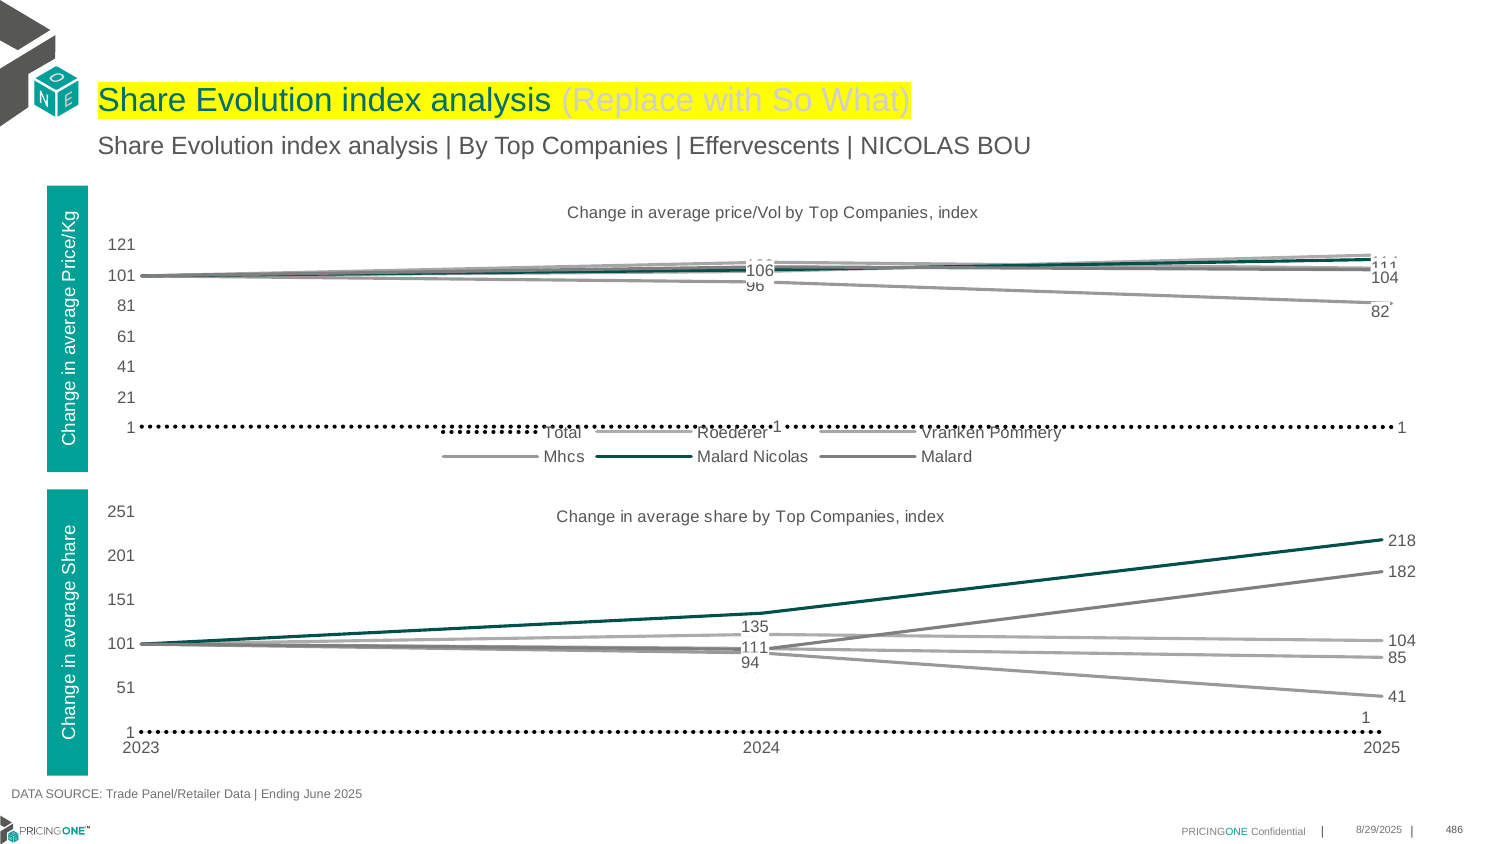

# Share Evolution index analysis (Replace with So What)
Share Evolution index analysis | By Top Companies | Effervescents | NICOLAS BOU

### Chart: Change in average price/Vol by Top Companies, index

| Category | Total | Roederer | Vranken Pommery | Mhcs | Malard Nicolas | Malard |
|---|---|---|---|---|---|---|
| 2023 | 1.0 | 100.0 | 100.0 | 100.0 | 100.0 | 100.0 |
| 2024 | 0.964756867754683 | 103.0 | 109.0 | 96.0 | 104.0 | 106.0 |
| 2025 | 0.761145799755654 | 114.0 | 105.0 | 82.0 | 111.0 | 104.0 |
Change in average Price/Kg

### Chart: Change in average share by Top Companies, index

| Category | Total | Roederer | Vranken Pommery | Mhcs | Malard Nicolas | Malard |
|---|---|---|---|---|---|---|
| 2023 | 1.0 | 100.0 | 100.0 | 100.0 | 100.0 | 100.0 |
| 2024 | 1.0 | 111.0 | 95.0 | 90.0 | 135.0 | 94.0 |
| 2025 | 1.0 | 104.0 | 85.0 | 41.0 | 218.0 | 182.0 |
Change in average Share
DATA SOURCE: Trade Panel/Retailer Data | Ending June 2025

8/29/2025
486